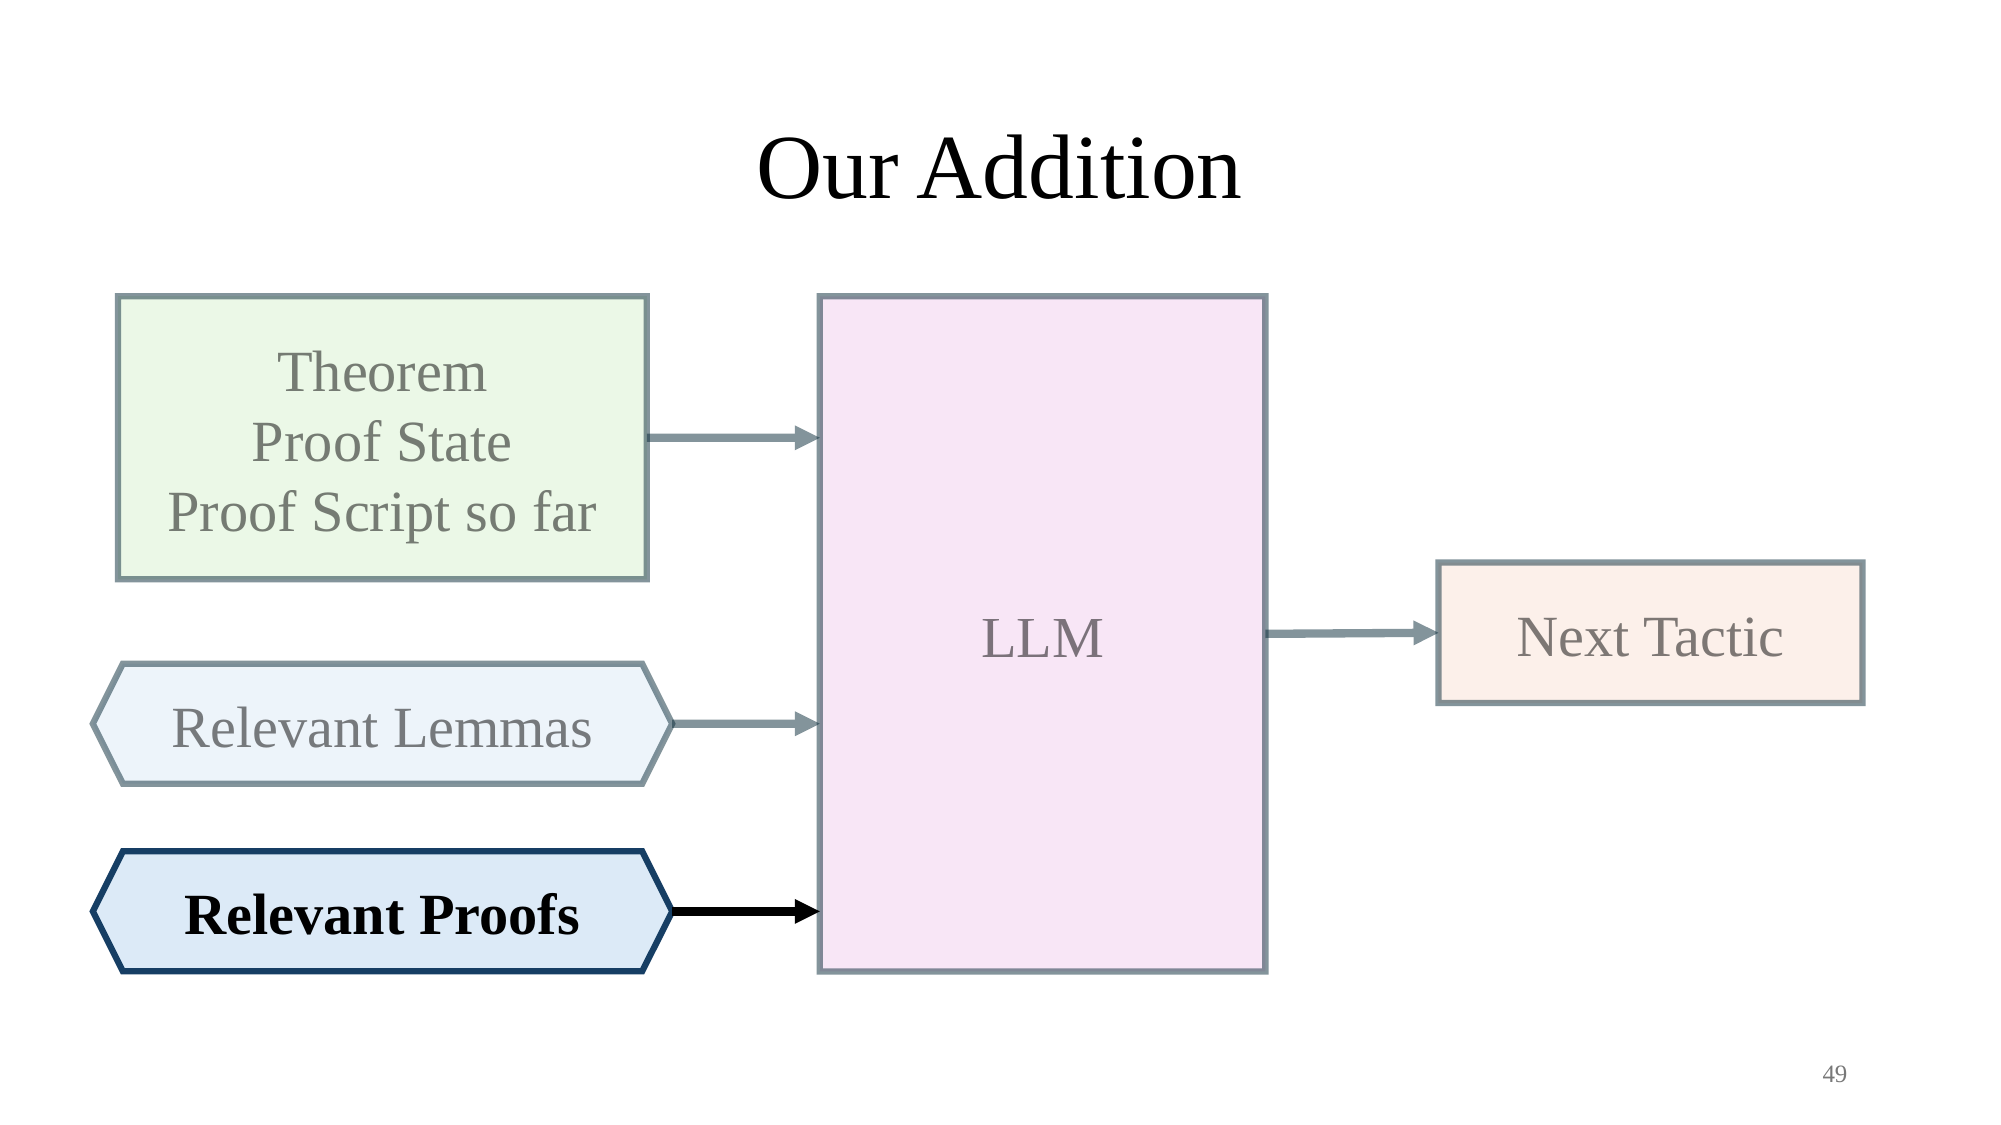

# Our Addition
Theorem
Proof State
Proof Script so far
LLM
Next Tactic
Relevant Lemmas
Relevant Proofs
49